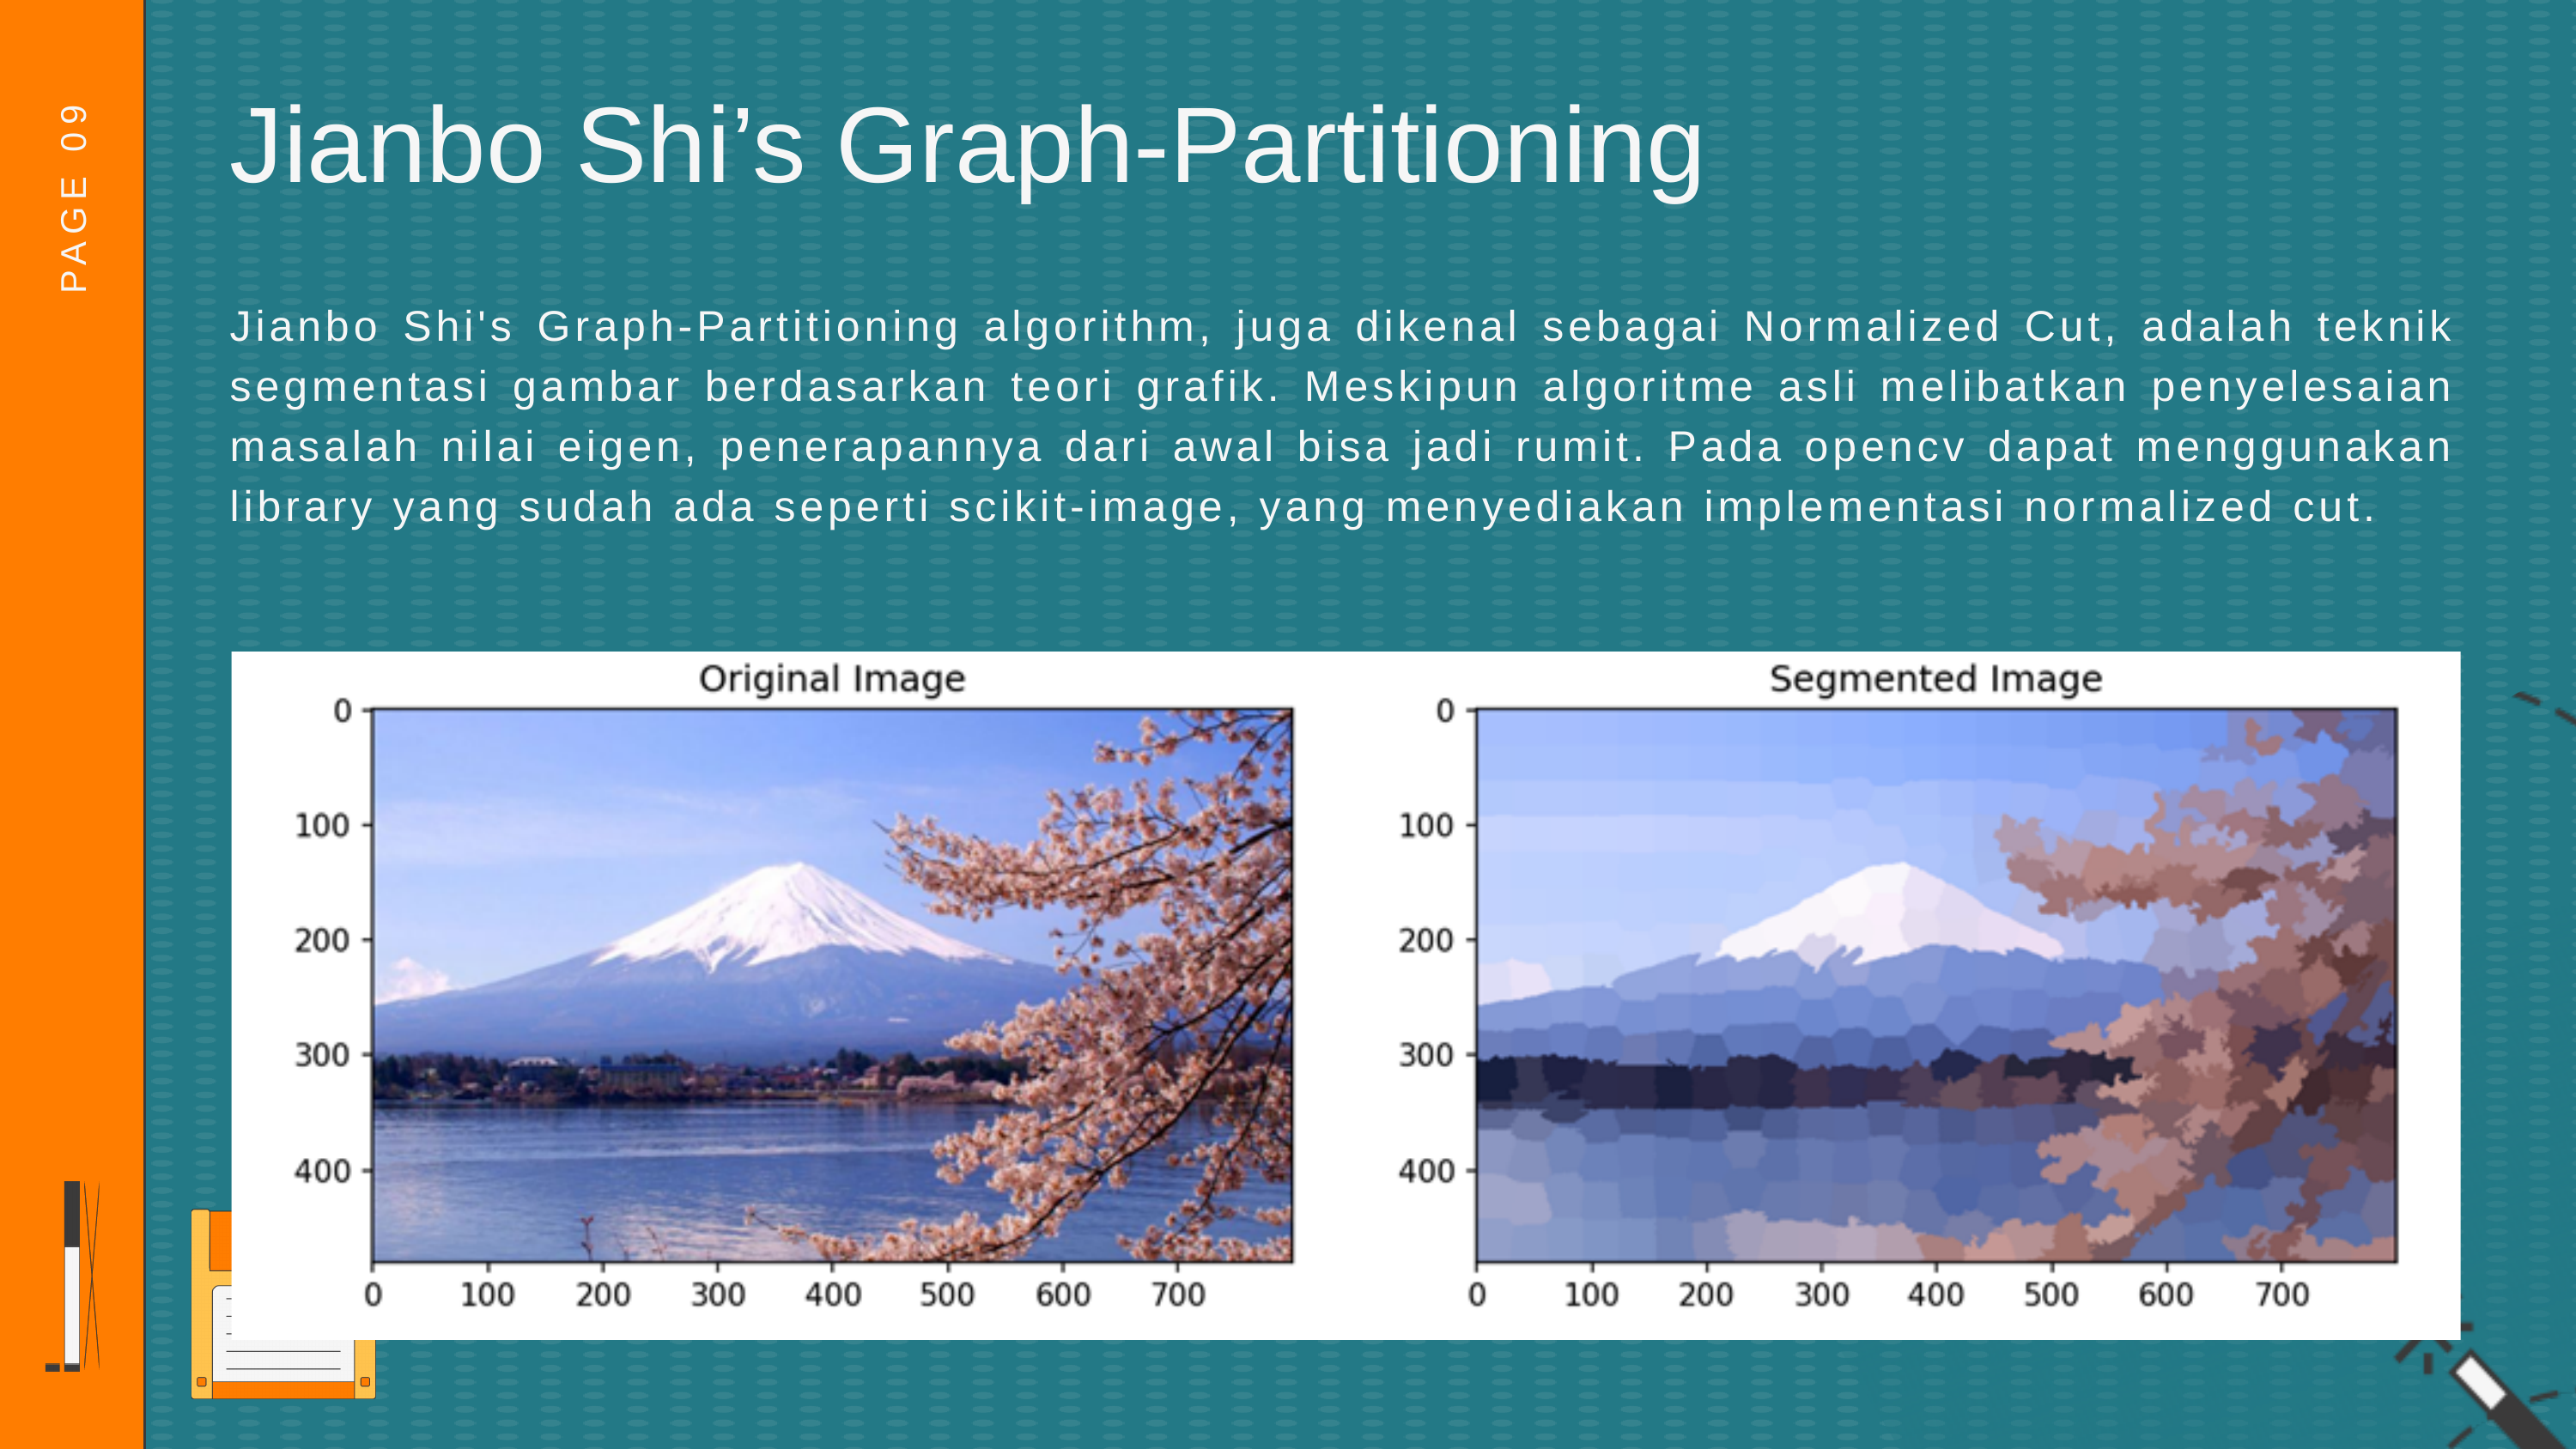

Jianbo Shi’s Graph-Partitioning
PAGE 09
Jianbo Shi's Graph-Partitioning algorithm, juga dikenal sebagai Normalized Cut, adalah teknik segmentasi gambar berdasarkan teori grafik. Meskipun algoritme asli melibatkan penyelesaian masalah nilai eigen, penerapannya dari awal bisa jadi rumit. Pada opencv dapat menggunakan library yang sudah ada seperti scikit-image, yang menyediakan implementasi normalized cut.